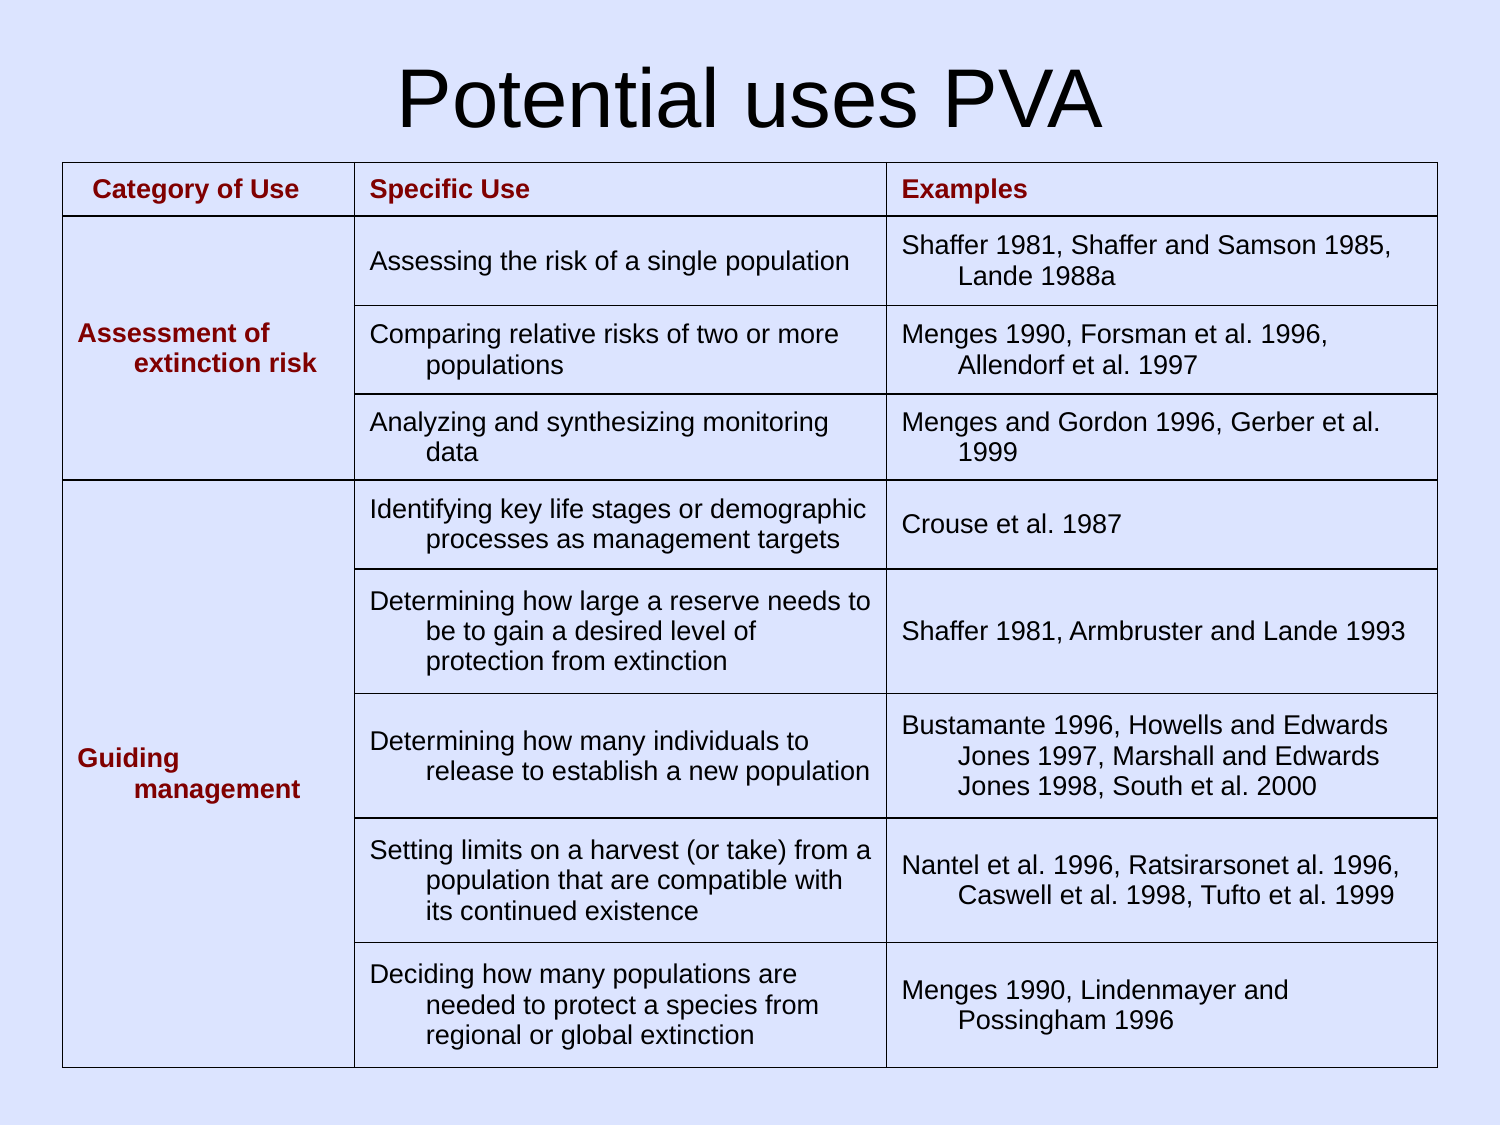

# Potential uses PVA
| Category of Use | Specific Use | Examples |
| --- | --- | --- |
| Assessment of extinction risk | Assessing the risk of a single population | Shaffer 1981, Shaffer and Samson 1985, Lande 1988a |
|  | Comparing relative risks of two or more populations | Menges 1990, Forsman et al. 1996, Allendorf et al. 1997 |
|  | Analyzing and synthesizing monitoring data | Menges and Gordon 1996, Gerber et al. 1999 |
| Guiding management | Identifying key life stages or demographic processes as management targets | Crouse et al. 1987 |
|  | Determining how large a reserve needs to be to gain a desired level of protection from extinction | Shaffer 1981, Armbruster and Lande 1993 |
|  | Determining how many individuals to release to establish a new population | Bustamante 1996, Howells and Edwards Jones 1997, Marshall and Edwards Jones 1998, South et al. 2000 |
|  | Setting limits on a harvest (or take) from a population that are compatible with its continued existence | Nantel et al. 1996, Ratsirarsonet al. 1996, Caswell et al. 1998, Tufto et al. 1999 |
|  | Deciding how many populations are needed to protect a species from regional or global extinction | Menges 1990, Lindenmayer and Possingham 1996 |